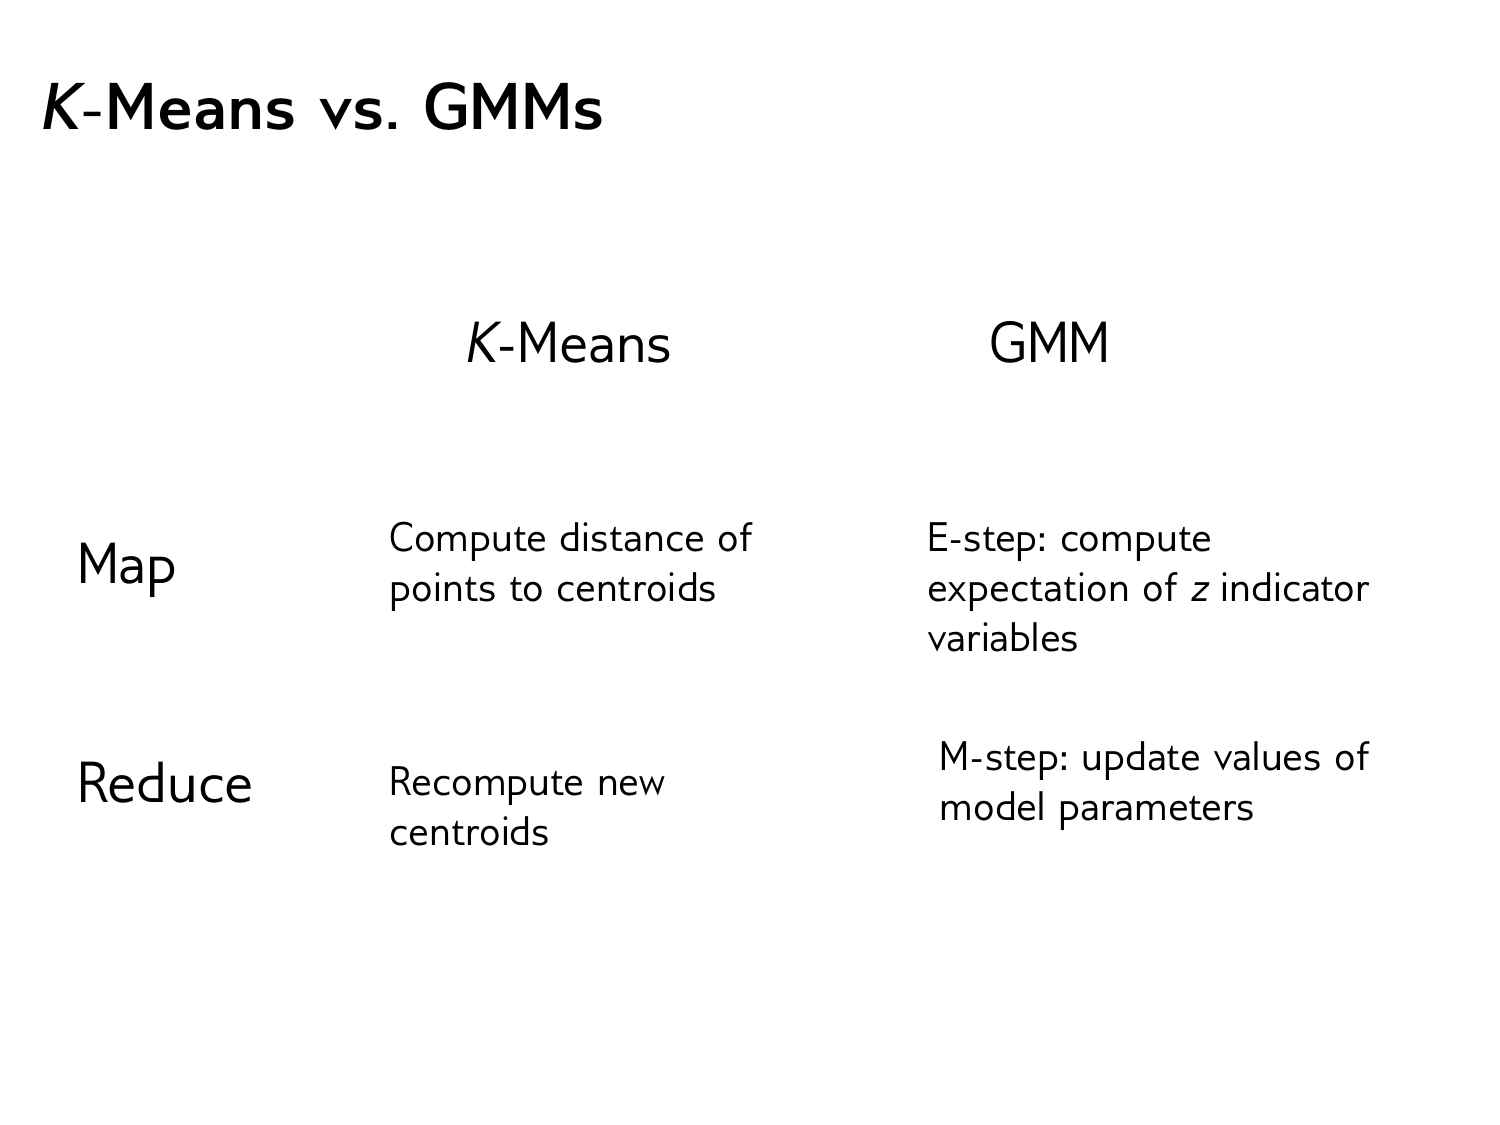

# K-Means vs. GMMs
K-Means
GMM
Compute distance of points to centroids
E-step: compute expectation of z indicator variables
Map
M-step: update values of model parameters
Reduce
Recompute new centroids